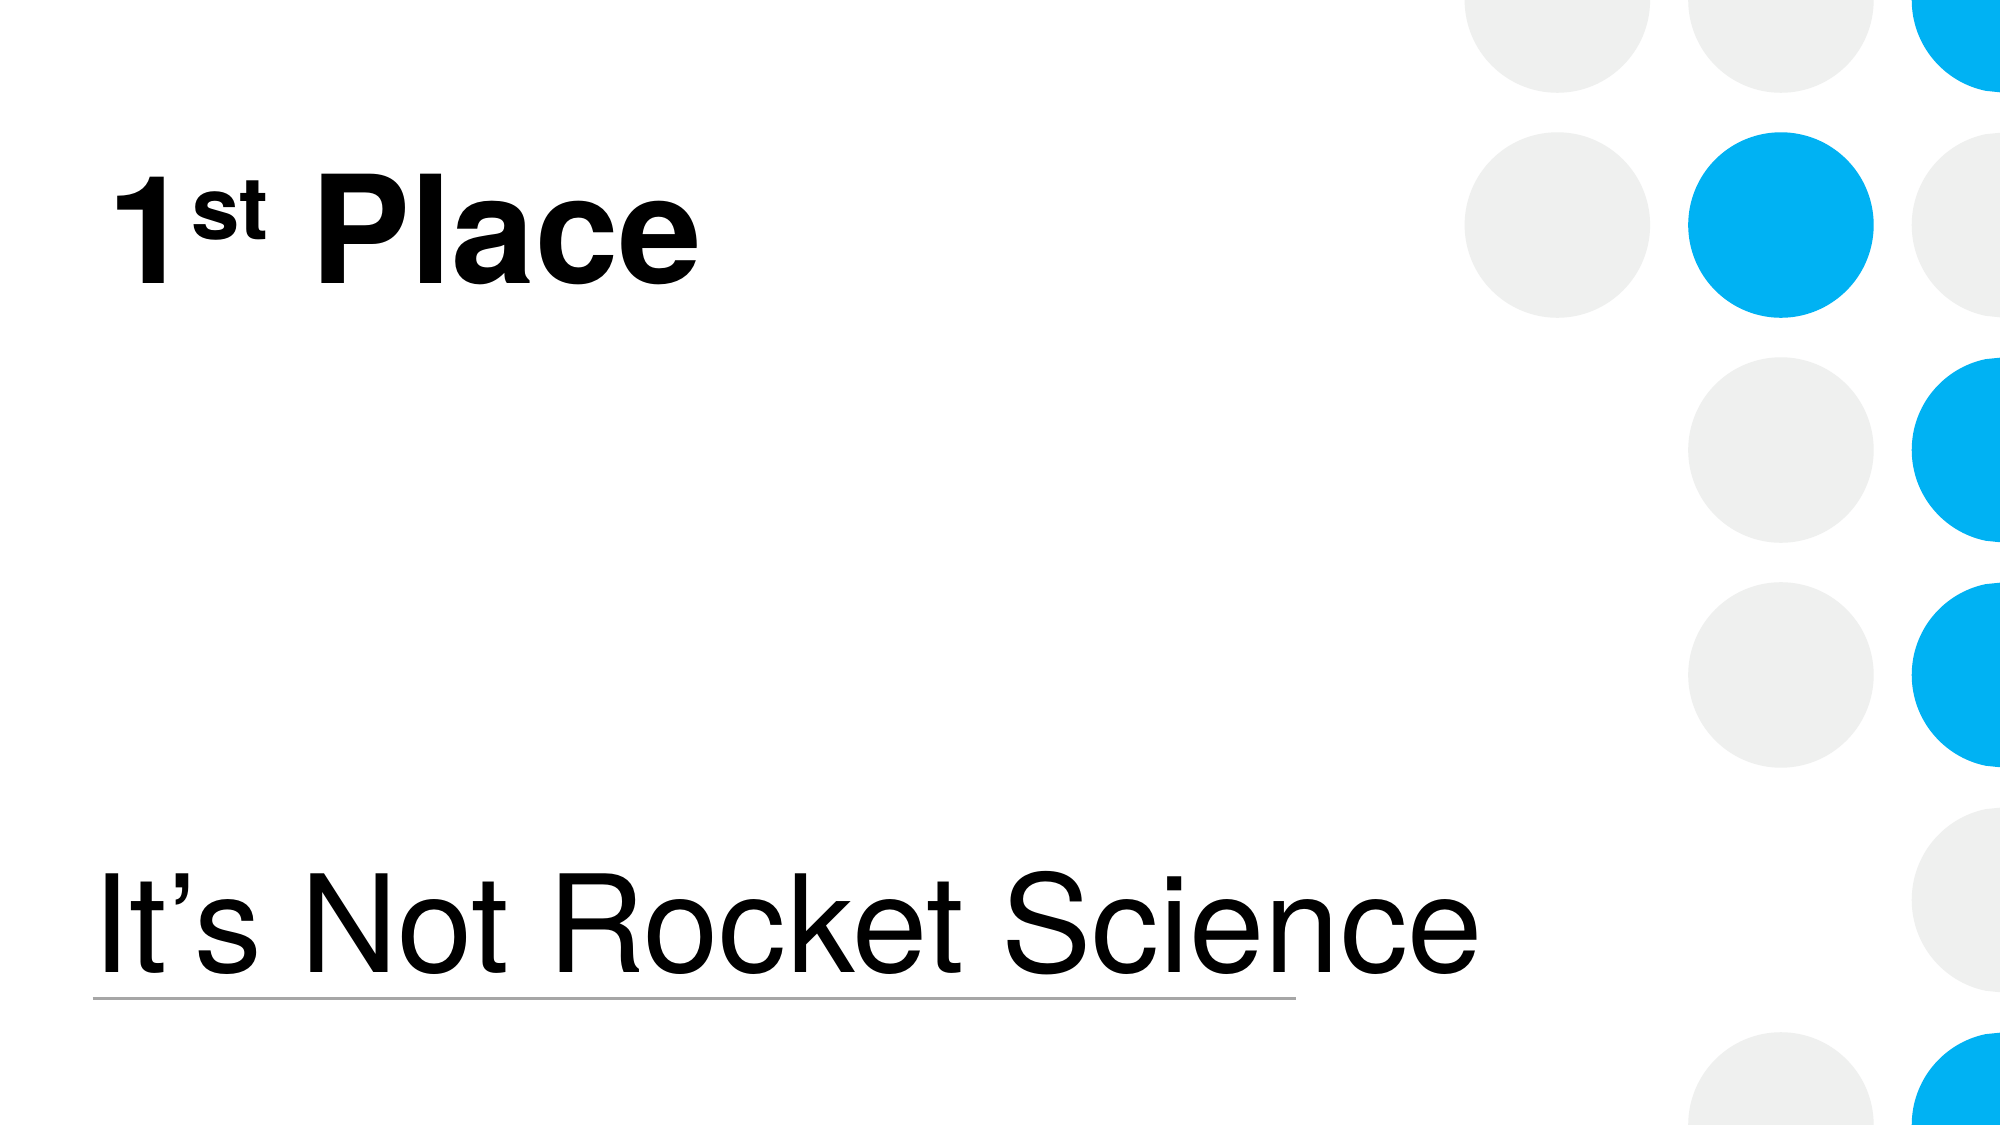

# 1st Place
It’s Not Rocket Science